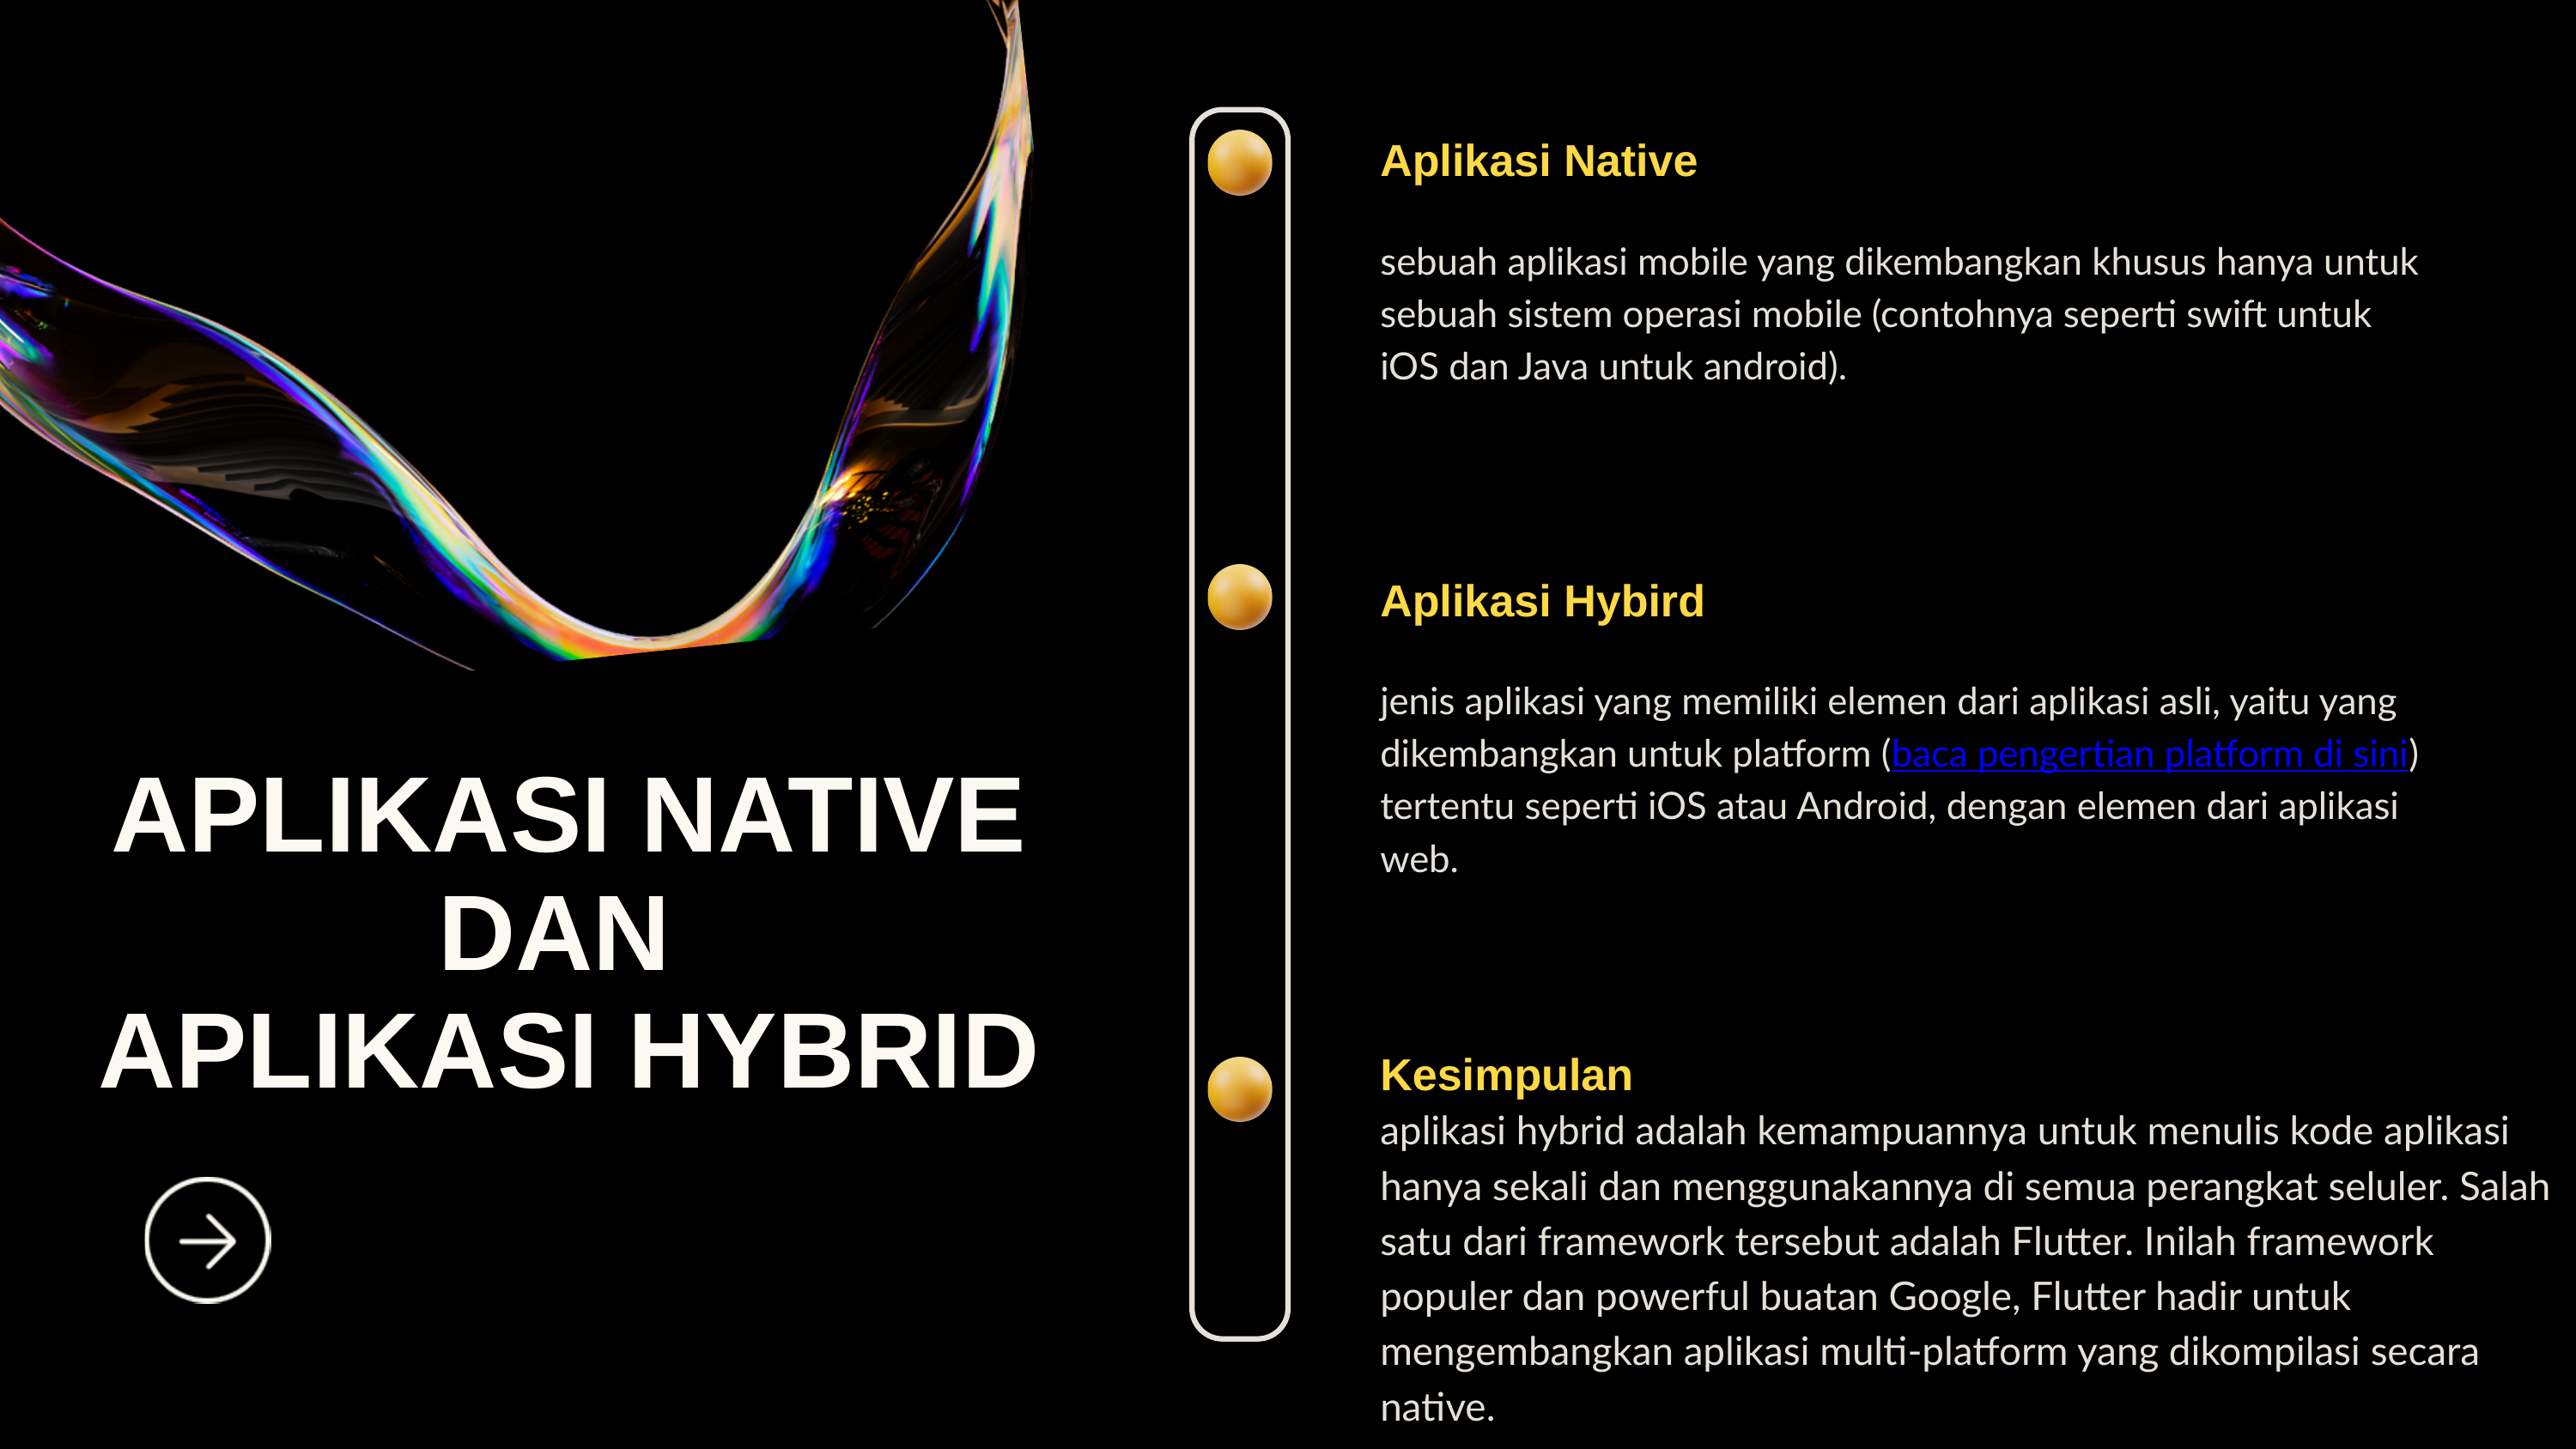

Aplikasi Native

sebuah aplikasi mobile yang dikembangkan khusus hanya untuk sebuah sistem operasi mobile (contohnya seperti swift untuk iOS dan Java untuk android).
Aplikasi Hybird

jenis aplikasi yang memiliki elemen dari aplikasi asli, yaitu yang dikembangkan untuk platform (baca pengertian platform di sini) tertentu seperti iOS atau Android, dengan elemen dari aplikasi web.

APLIKASI NATIVE DAN
APLIKASI HYBRID
Kesimpulan

aplikasi hybrid adalah kemampuannya untuk menulis kode aplikasi hanya sekali dan menggunakannya di semua perangkat seluler. Salah satu dari framework tersebut adalah Flutter. Inilah framework populer dan powerful buatan Google, Flutter hadir untuk mengembangkan aplikasi multi-platform yang dikompilasi secara native.